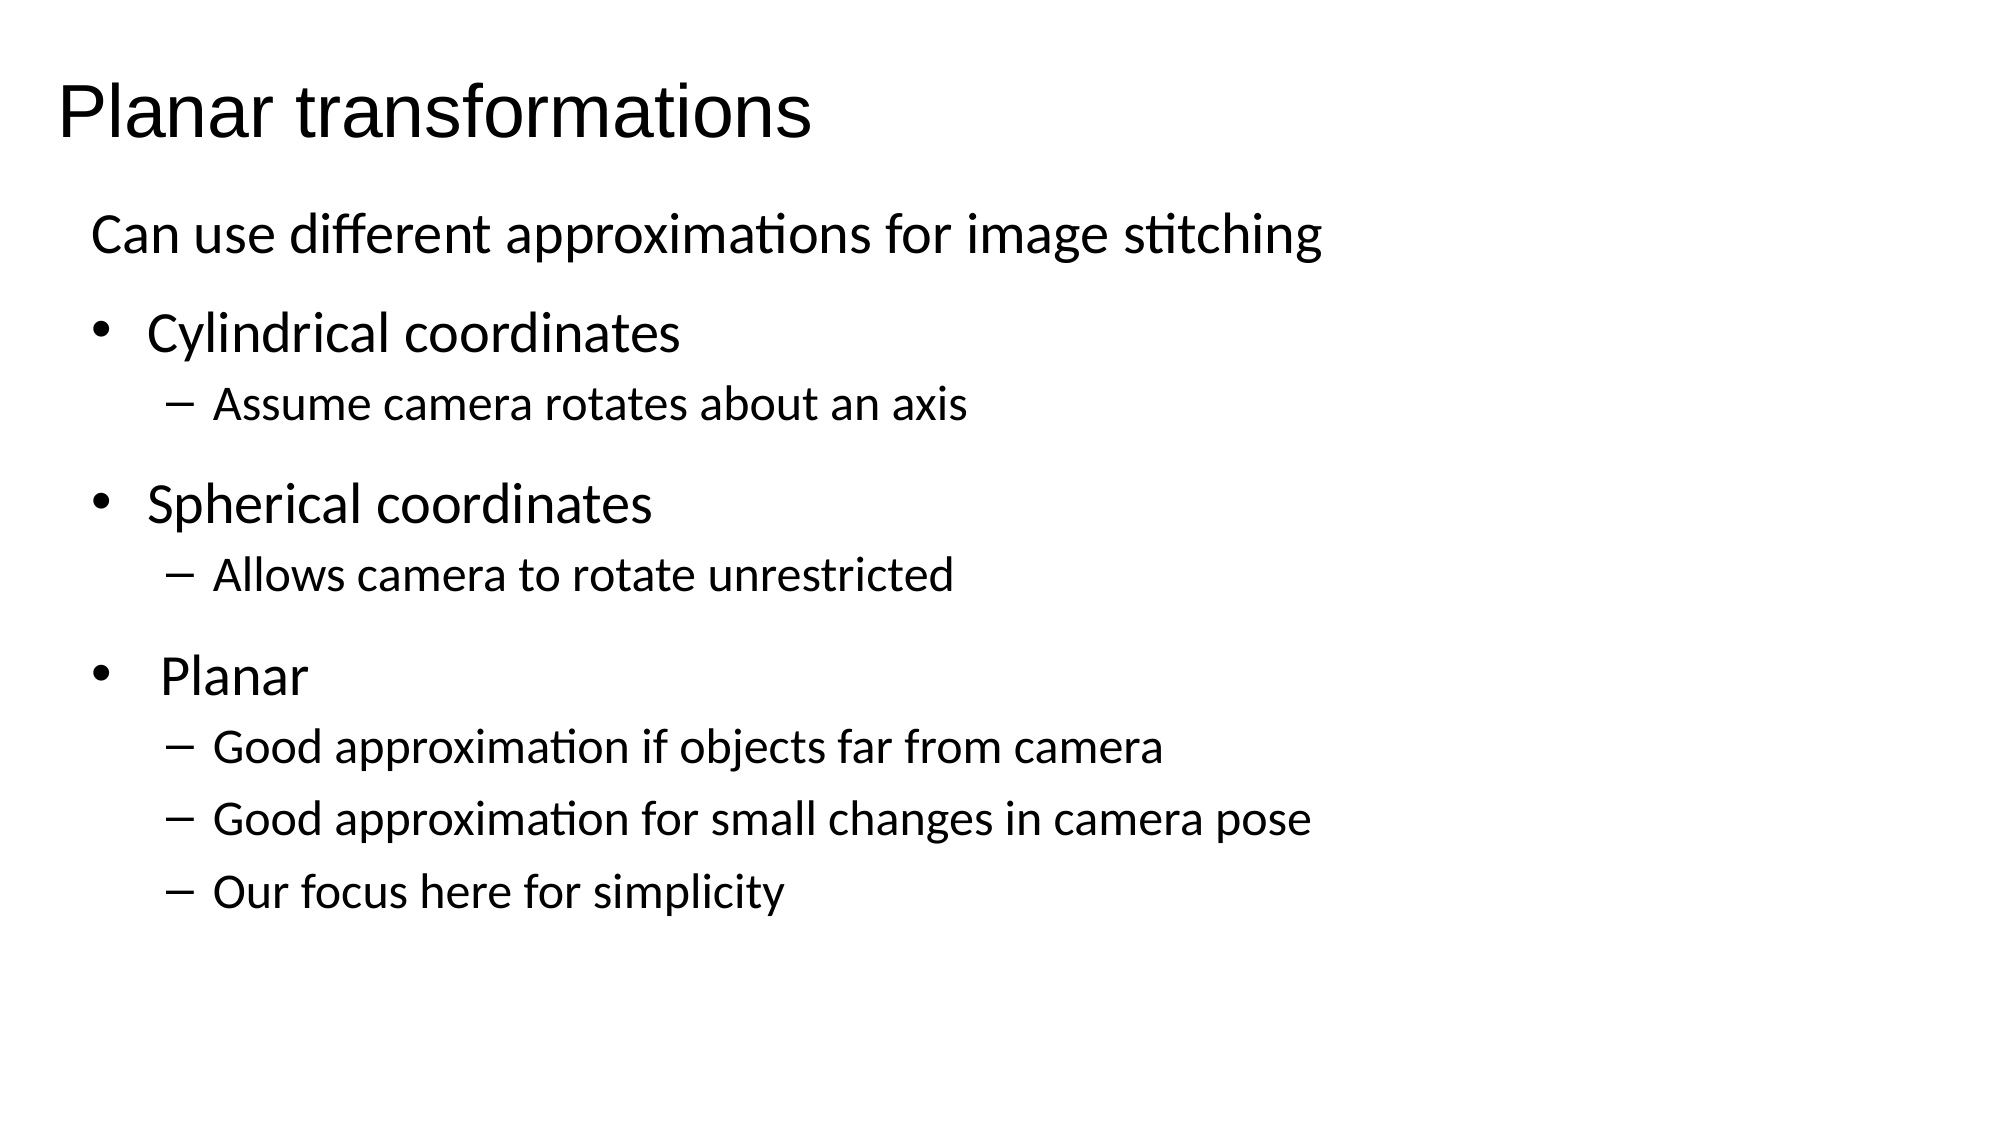

# Planar transformations
Can use different approximations for image stitching
Cylindrical coordinates
Assume camera rotates about an axis
Spherical coordinates
Allows camera to rotate unrestricted
 Planar
Good approximation if objects far from camera
Good approximation for small changes in camera pose
Our focus here for simplicity